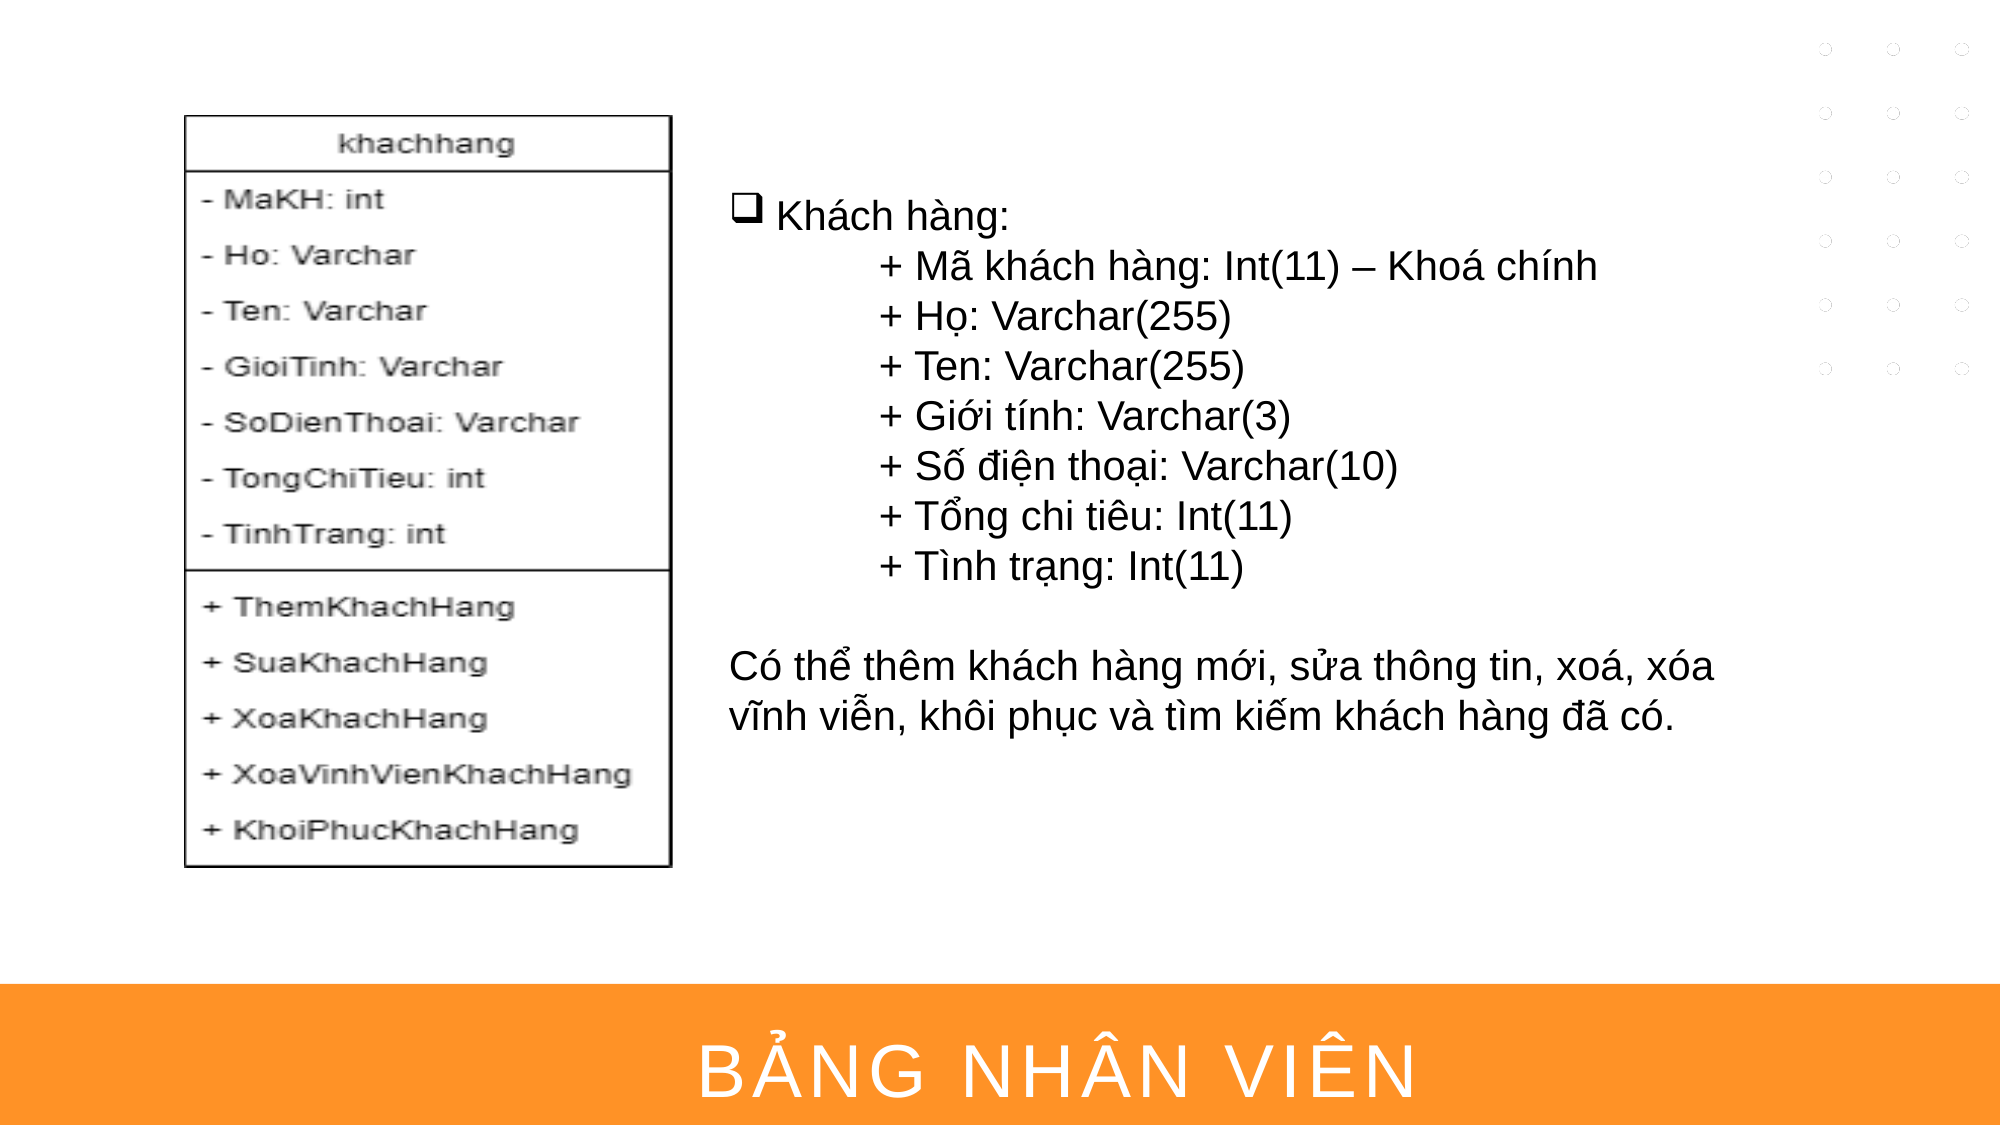

Khách hàng:
	+ Mã khách hàng: Int(11) – Khoá chính
	+ Họ: Varchar(255)
	+ Ten: Varchar(255)
	+ Giới tính: Varchar(3)
	+ Số điện thoại: Varchar(10)
	+ Tổng chi tiêu: Int(11)
	+ Tình trạng: Int(11)

Có thể thêm khách hàng mới, sửa thông tin, xoá, xóa vĩnh viễn, khôi phục và tìm kiếm khách hàng đã có.
# BảNG Nhân viên